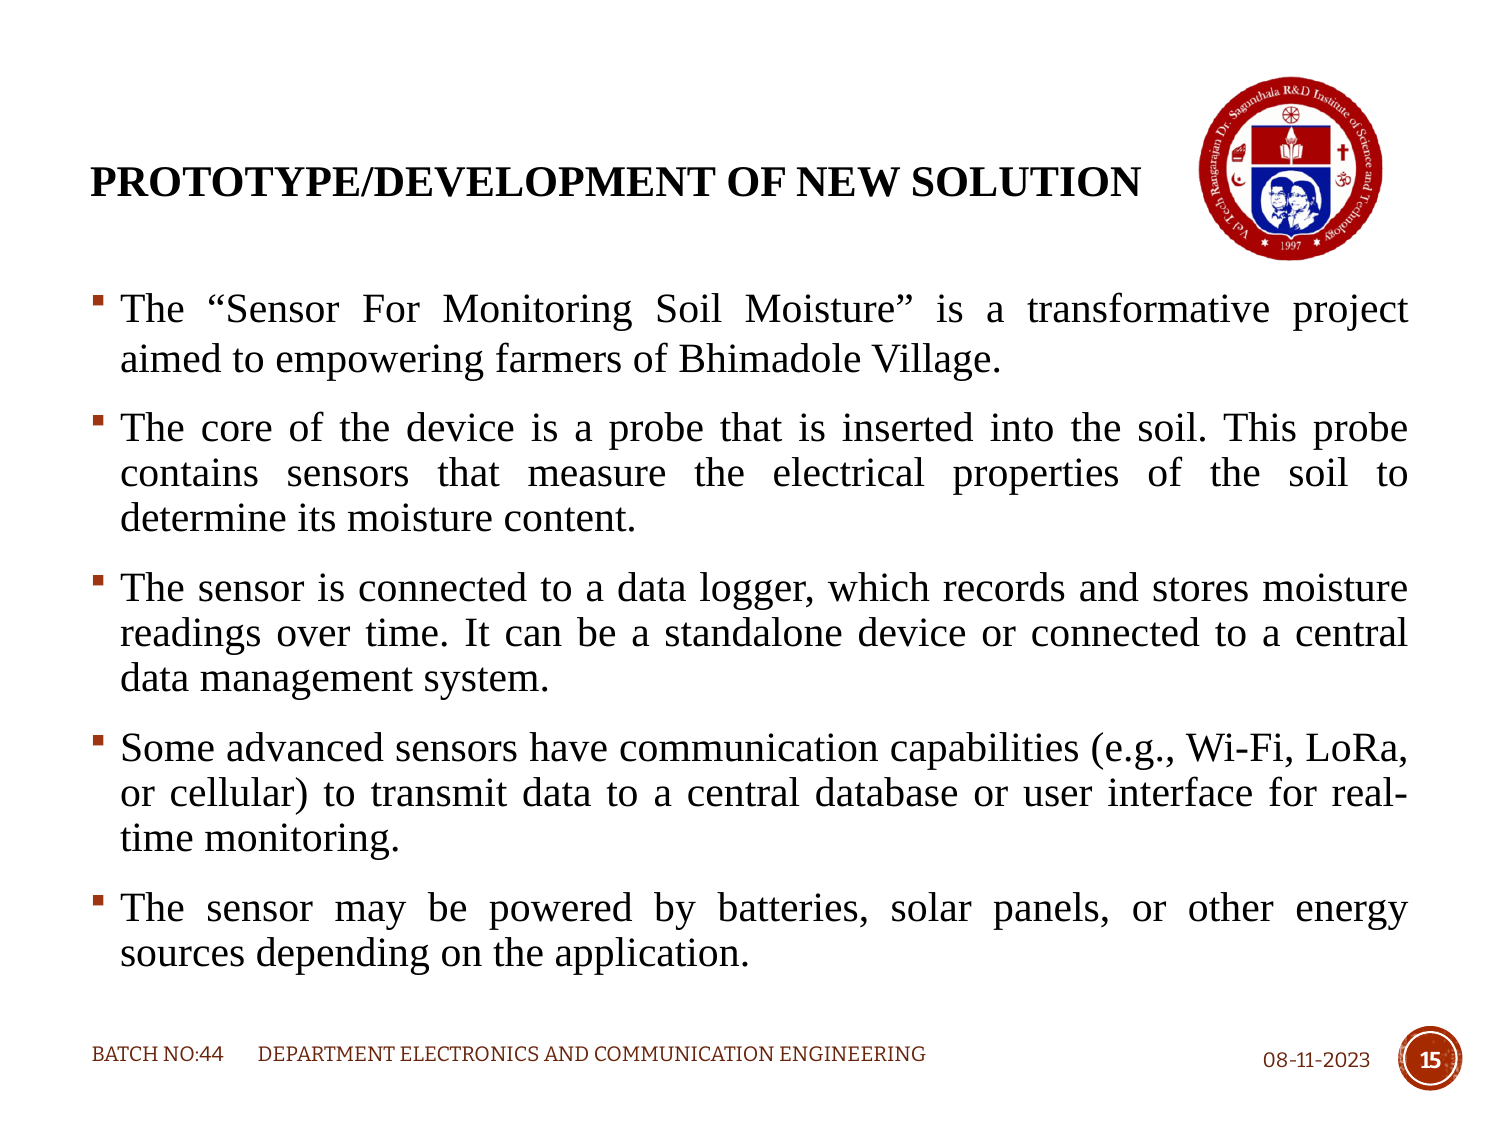

# PROTOTYPE/DEVELOPMENT OF NEW SOLUTION
The “Sensor For Monitoring Soil Moisture” is a transformative project aimed to empowering farmers of Bhimadole Village.
The core of the device is a probe that is inserted into the soil. This probe contains sensors that measure the electrical properties of the soil to determine its moisture content.
The sensor is connected to a data logger, which records and stores moisture readings over time. It can be a standalone device or connected to a central data management system.
Some advanced sensors have communication capabilities (e.g., Wi-Fi, LoRa, or cellular) to transmit data to a central database or user interface for real-time monitoring.
The sensor may be powered by batteries, solar panels, or other energy sources depending on the application.

BATCH NO:44        DEPARTMENT ELECTRONICS AND COMMUNICATION ENGINEERING
08-11-2023
15